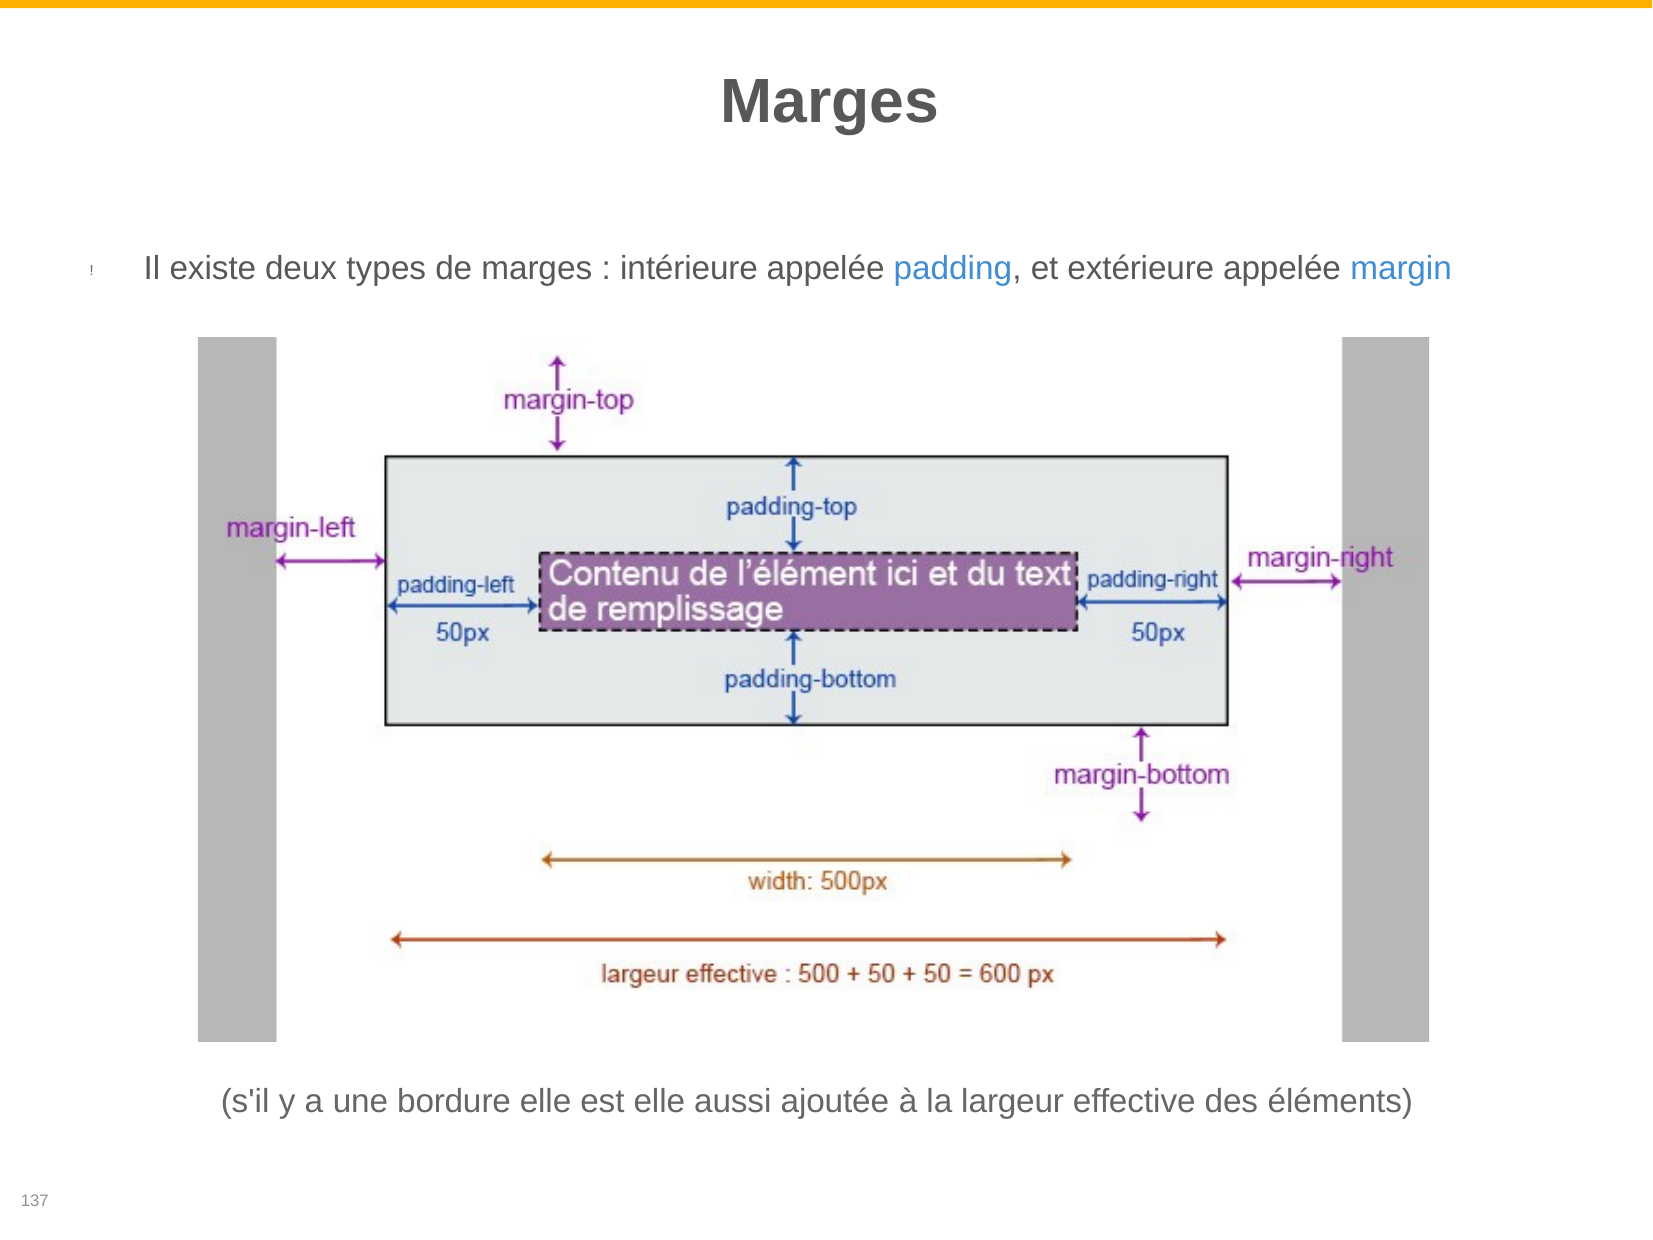

# Marges
Il existe deux types de marges : intérieure appelée padding, et extérieure appelée margin
!

(s'il y a une bordure elle est elle aussi ajoutée à la largeur effective des éléments)

137